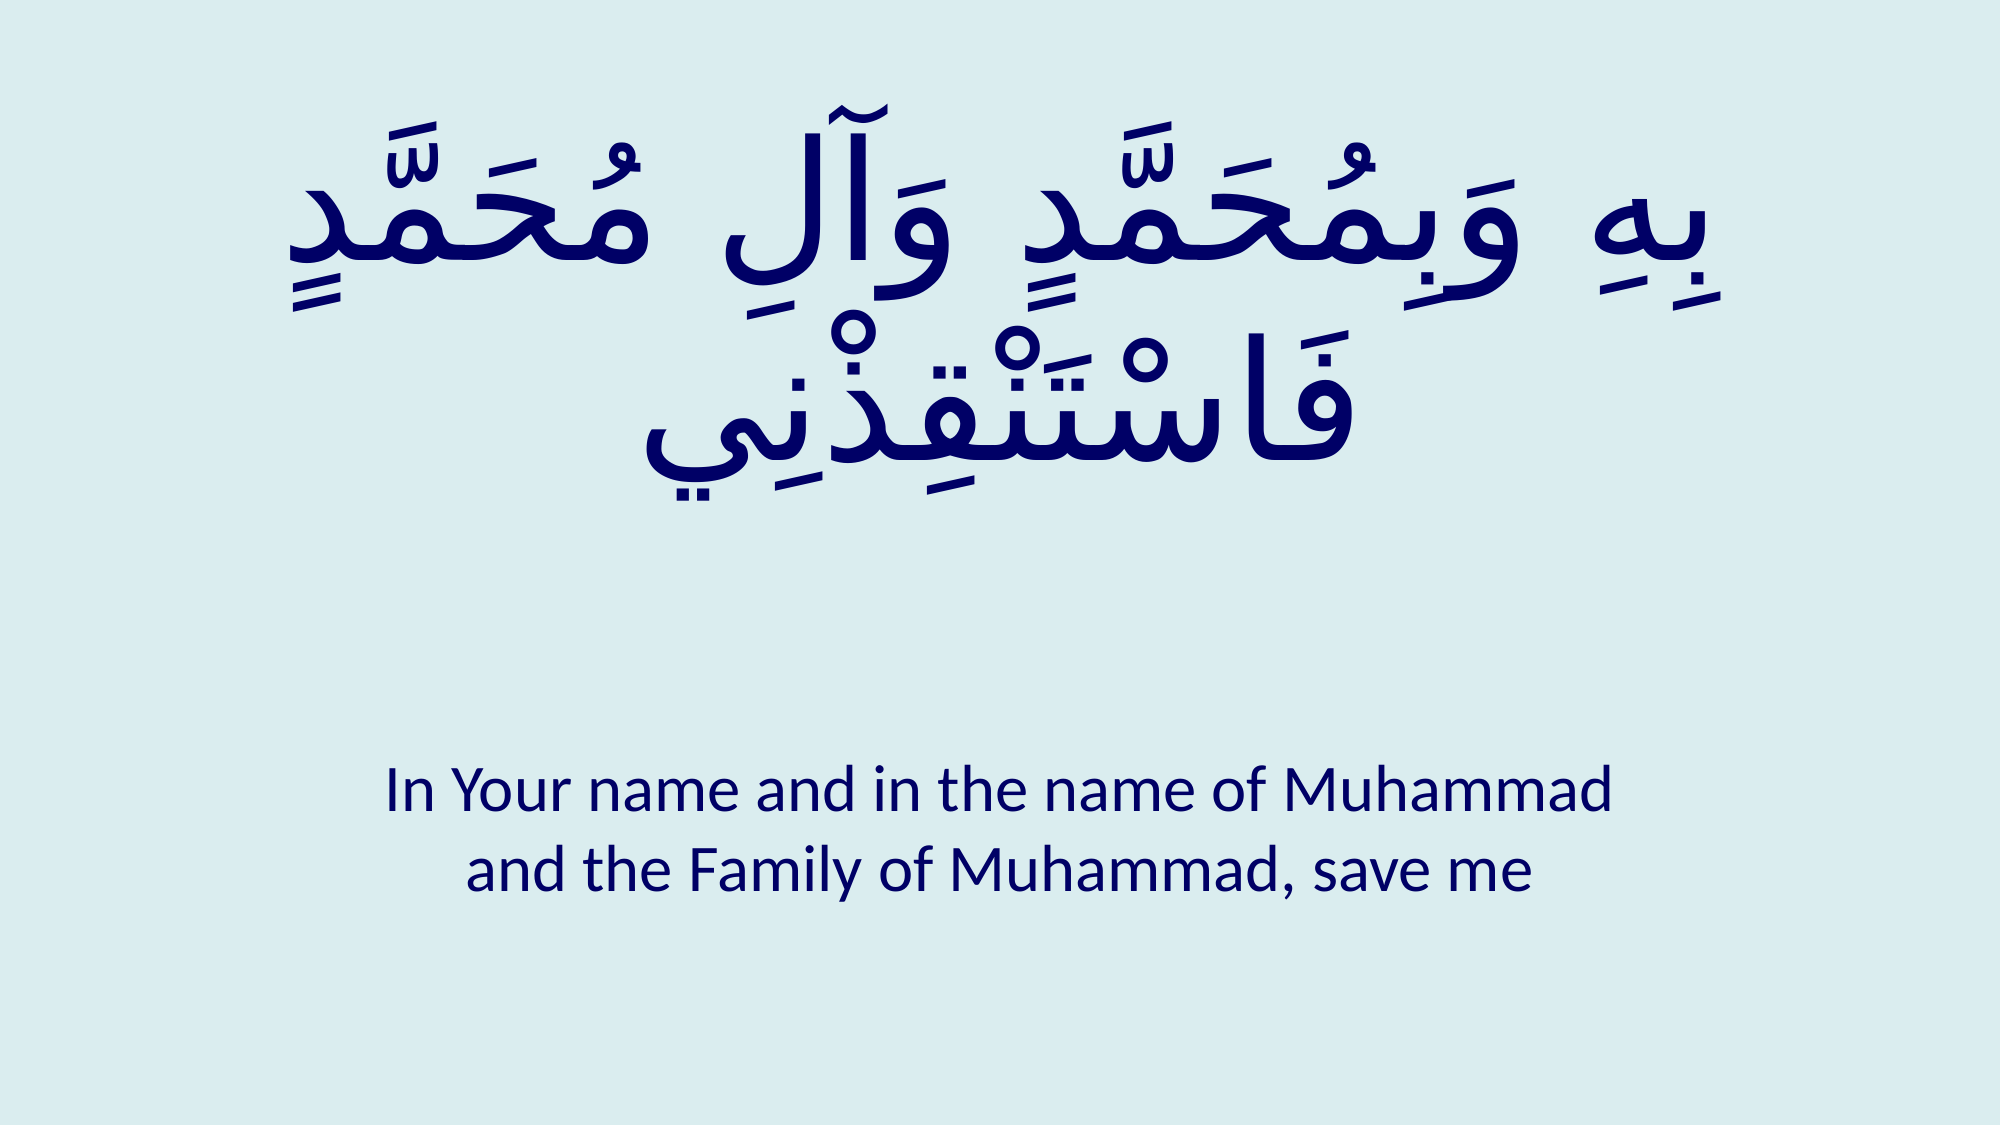

# بِهِ وَبِمُحَمَّدٍ وَآلِ مُحَمَّدٍ فَاسْتَنْقِذْنِي
In Your name and in the name of Muhammad and the Family of Muhammad, save me